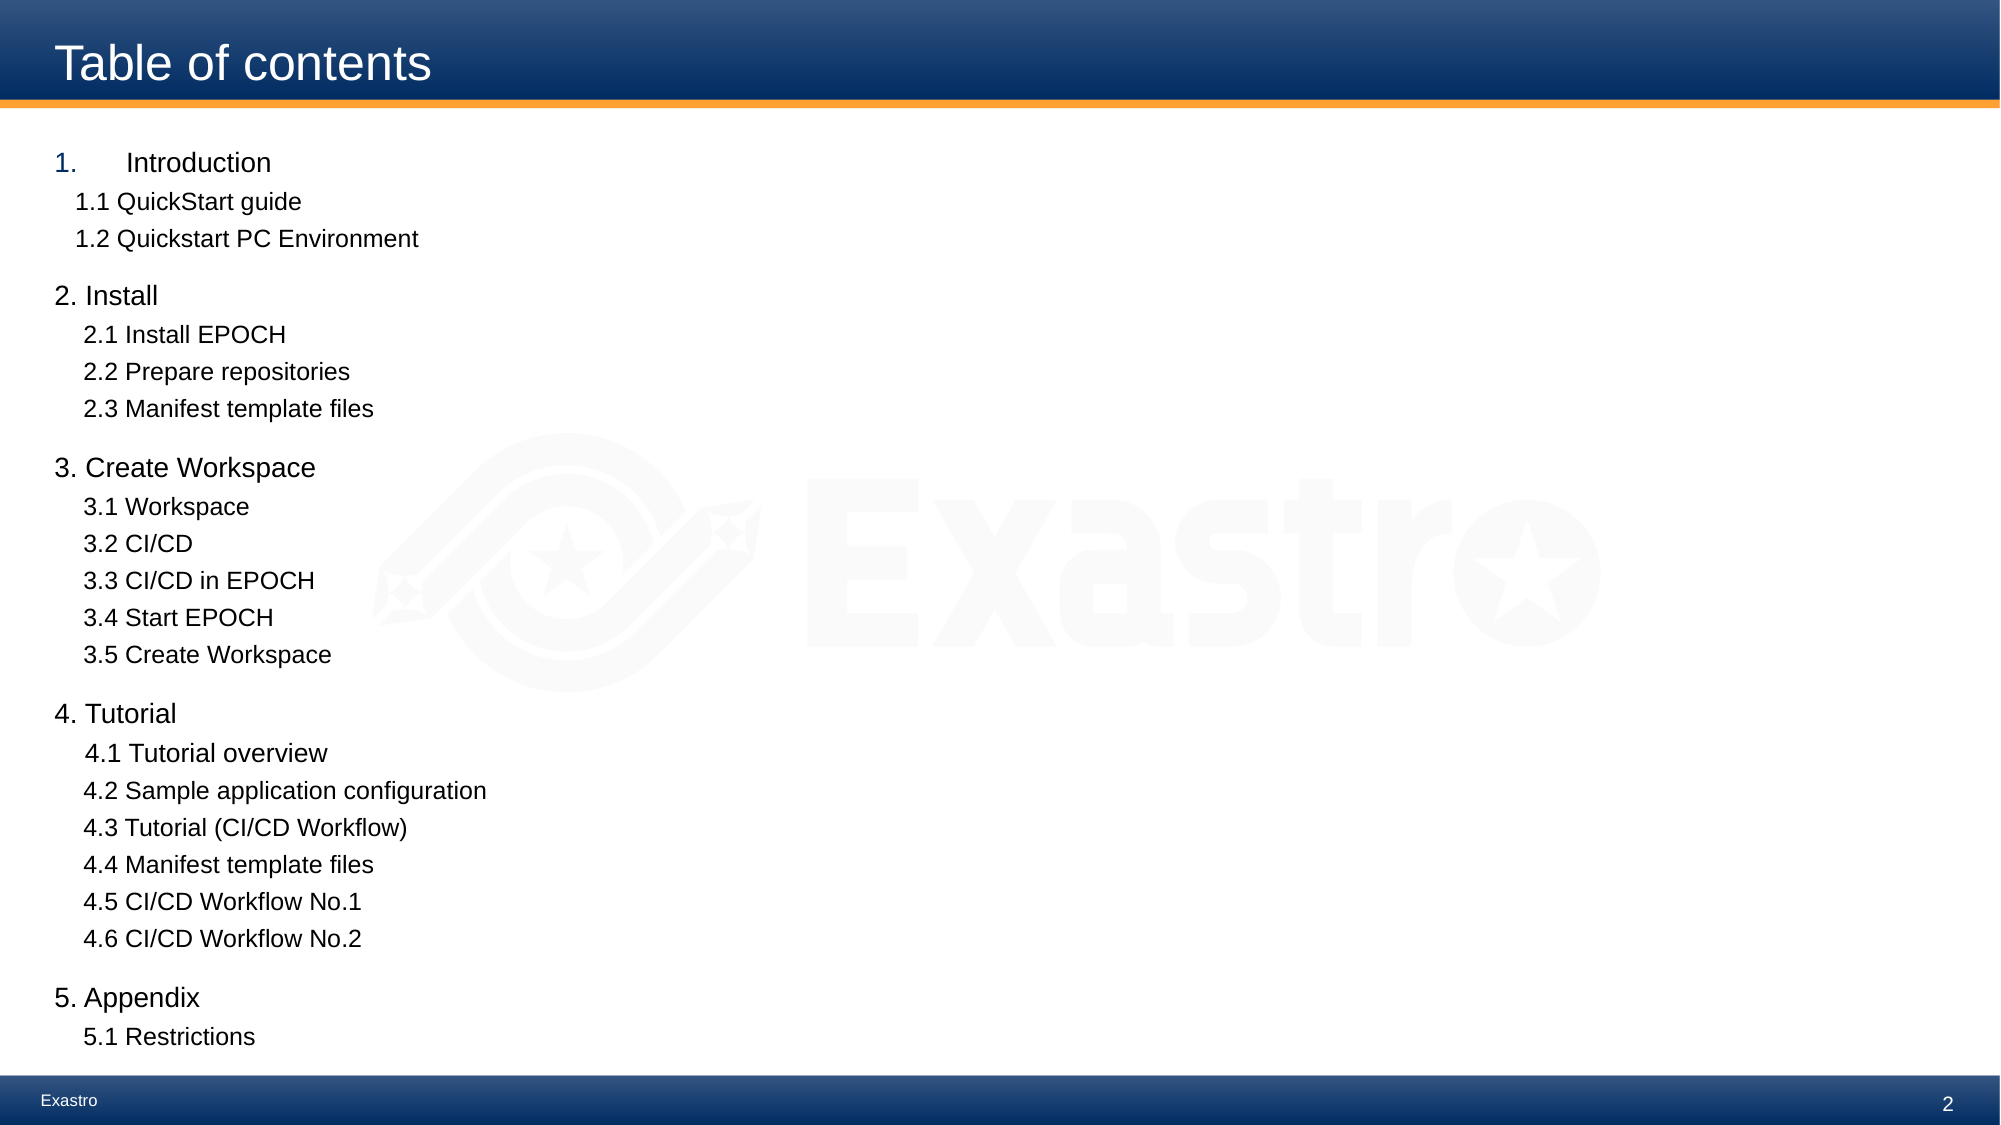

# Table of contents
Introduction
   1.1 QuickStart guide
   1.2 Quickstart PC Environment

2. Install
　2.1 Install EPOCH
　2.2 Prepare repositories
　2.3 Manifest template files

3. Create Workspace
　3.1 Workspace
　3.2 CI/CD
　3.3 CI/CD in EPOCH
　3.4 Start EPOCH
　3.5 Create Workspace

4. Tutorial
　4.1 Tutorial overview
　4.2 Sample application configuration
　4.3 Tutorial (CI/CD Workflow)
　4.4 Manifest template files
　4.5 CI/CD Workflow No.1
　4.6 CI/CD Workflow No.2

5. Appendix
　5.1 Restrictions